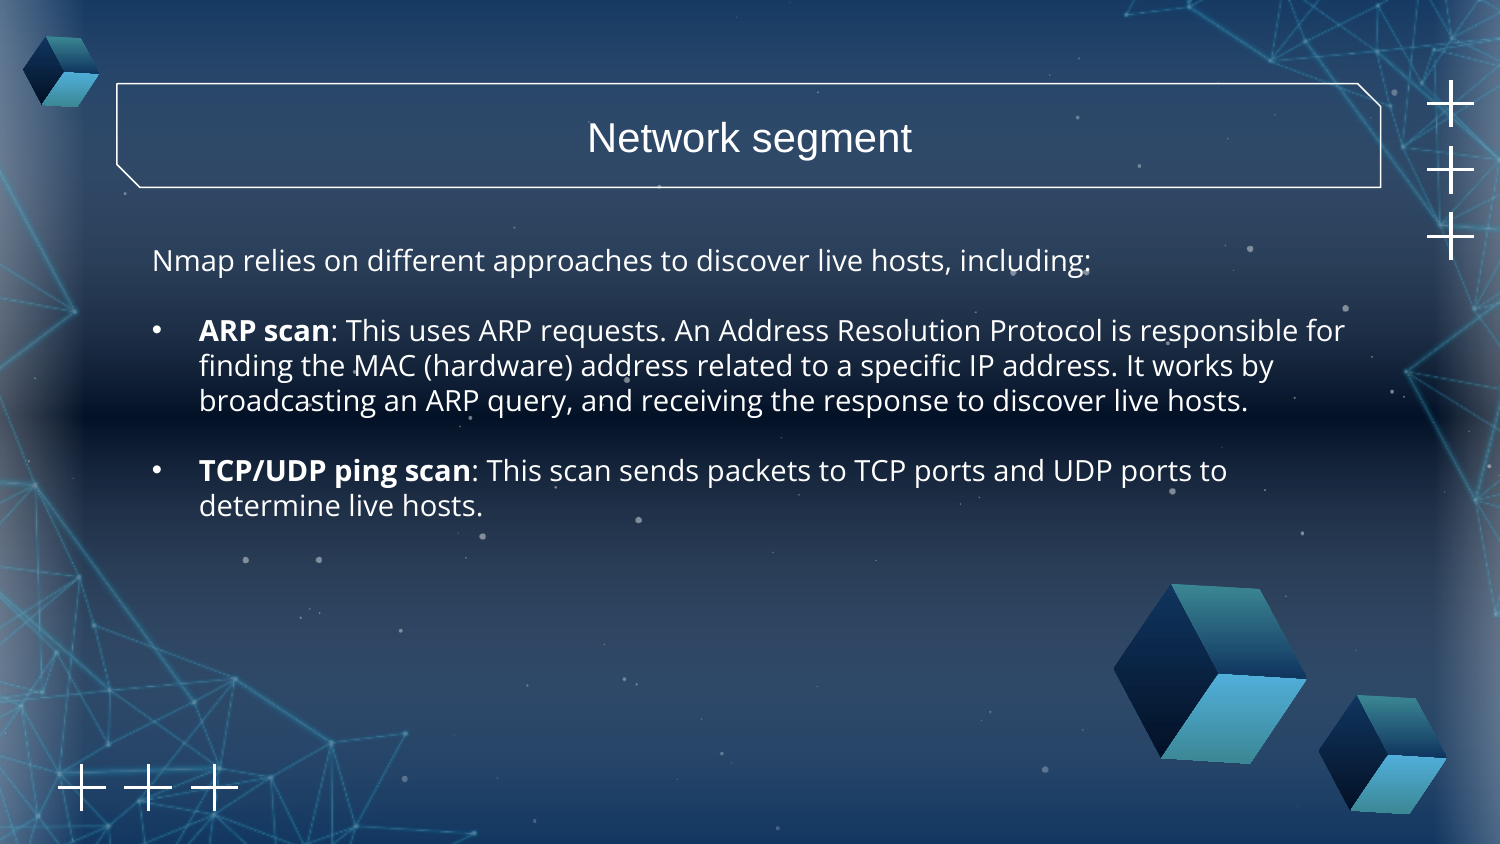

Network segment
Nmap relies on different approaches to discover live hosts, including:

ARP scan: This uses ARP requests. An Address Resolution Protocol is responsible for finding the MAC (hardware) address related to a specific IP address. It works by broadcasting an ARP query, and receiving the response to discover live hosts.

TCP/UDP ping scan: This scan sends packets to TCP ports and UDP ports to determine live hosts.